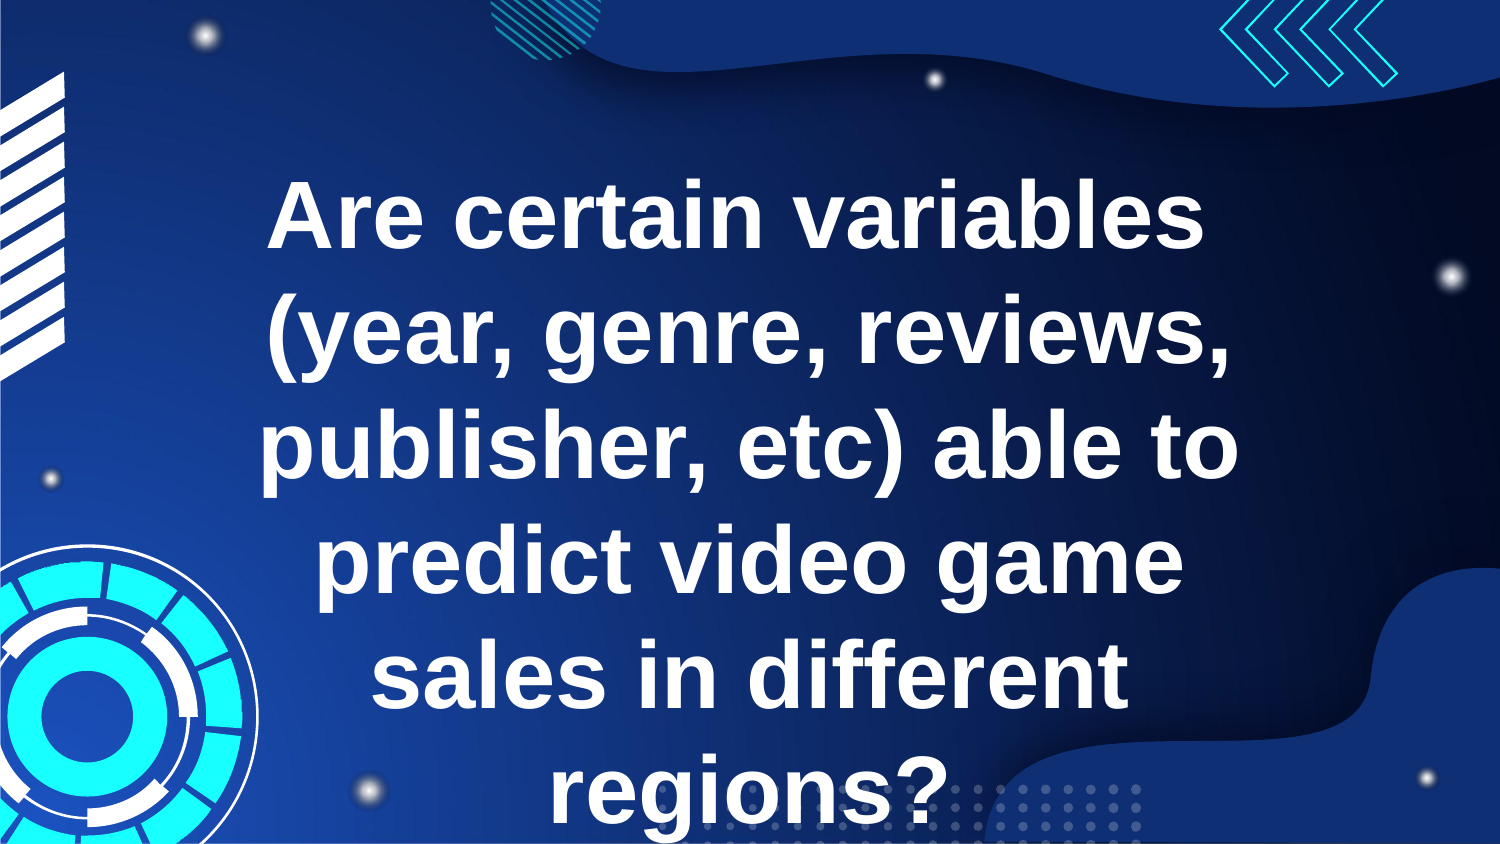

# Are certain variables  (year, genre, reviews, publisher, etc) able to predict video game sales in different regions?